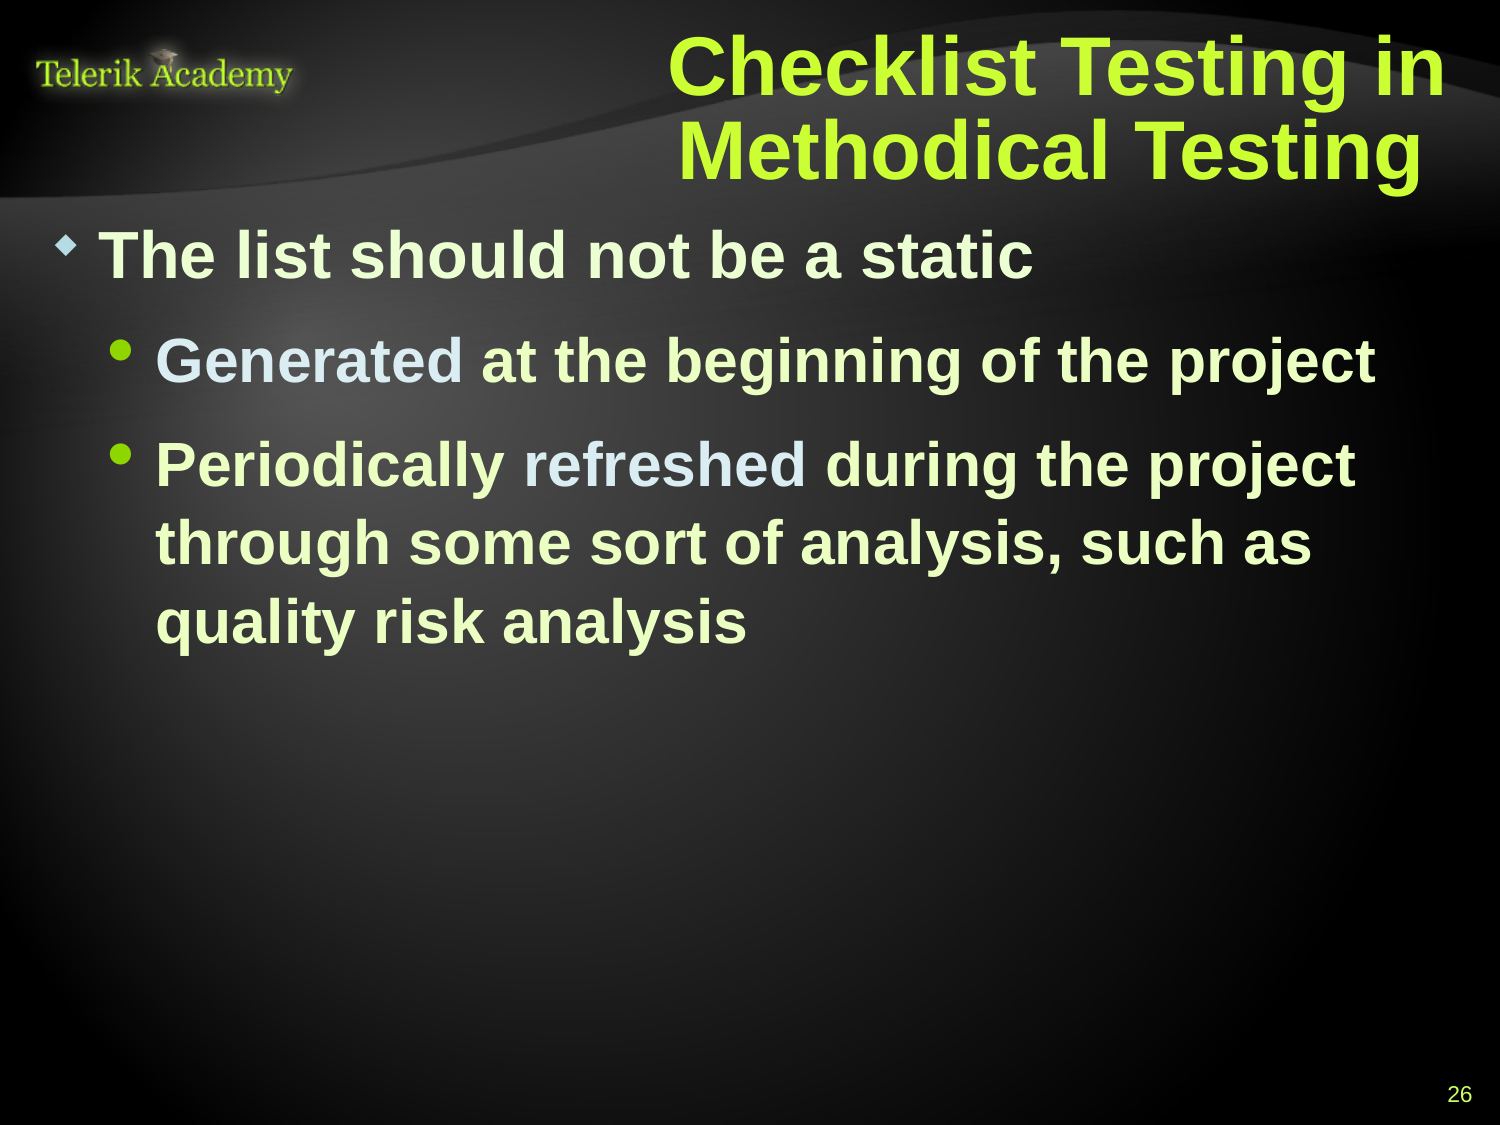

# Checklist Testing in Methodical Testing
The list should not be a static
Generated at the beginning of the project
Periodically refreshed during the project through some sort of analysis, such as quality risk analysis
26